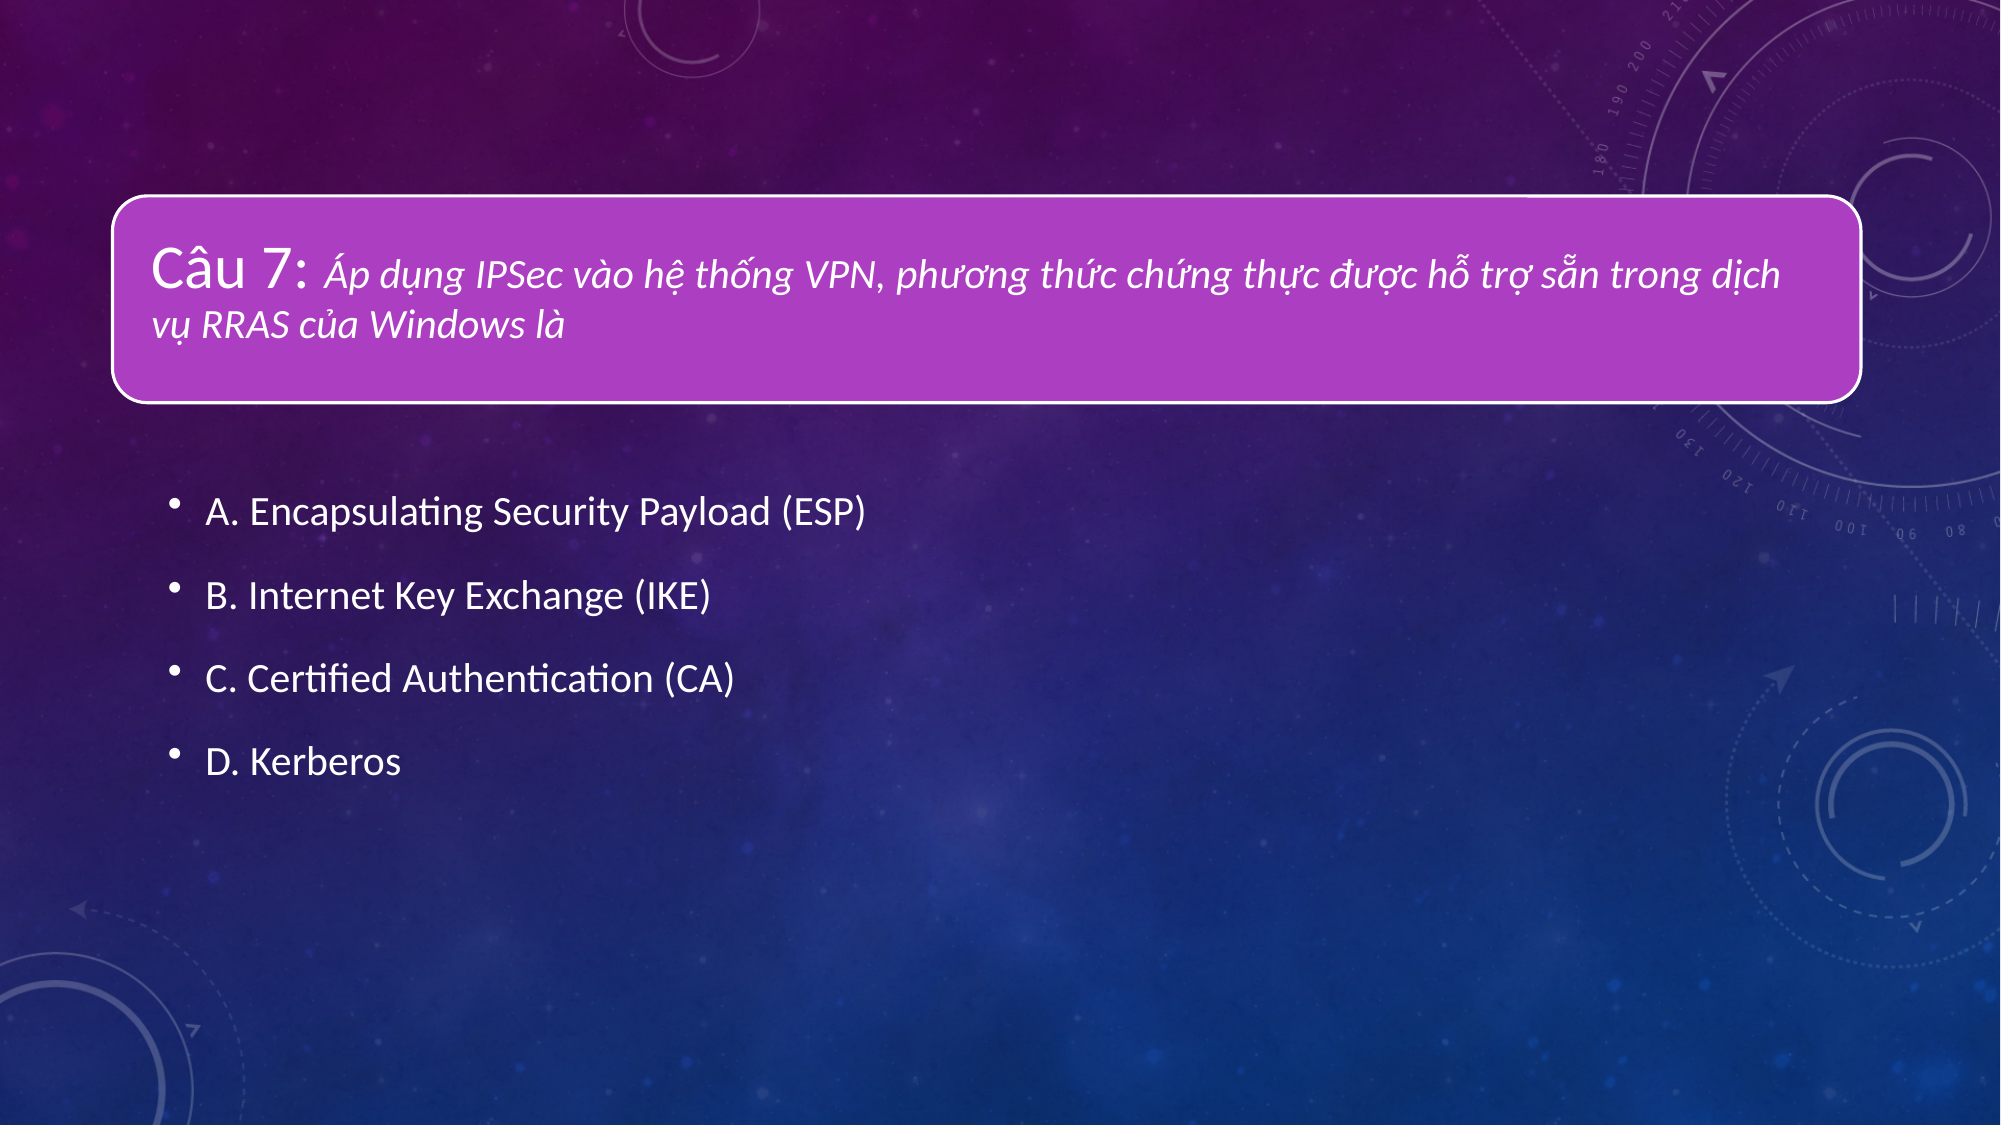

Câu 7: Áp dụng IPSec vào hệ thống VPN, phương thức chứng thực được hỗ trợ sẵn trong dịch vụ RRAS của Windows là
A. Encapsulating Security Payload (ESP)
B. Internet Key Exchange (IKE)
C. Certified Authentication (CA)
D. Kerberos